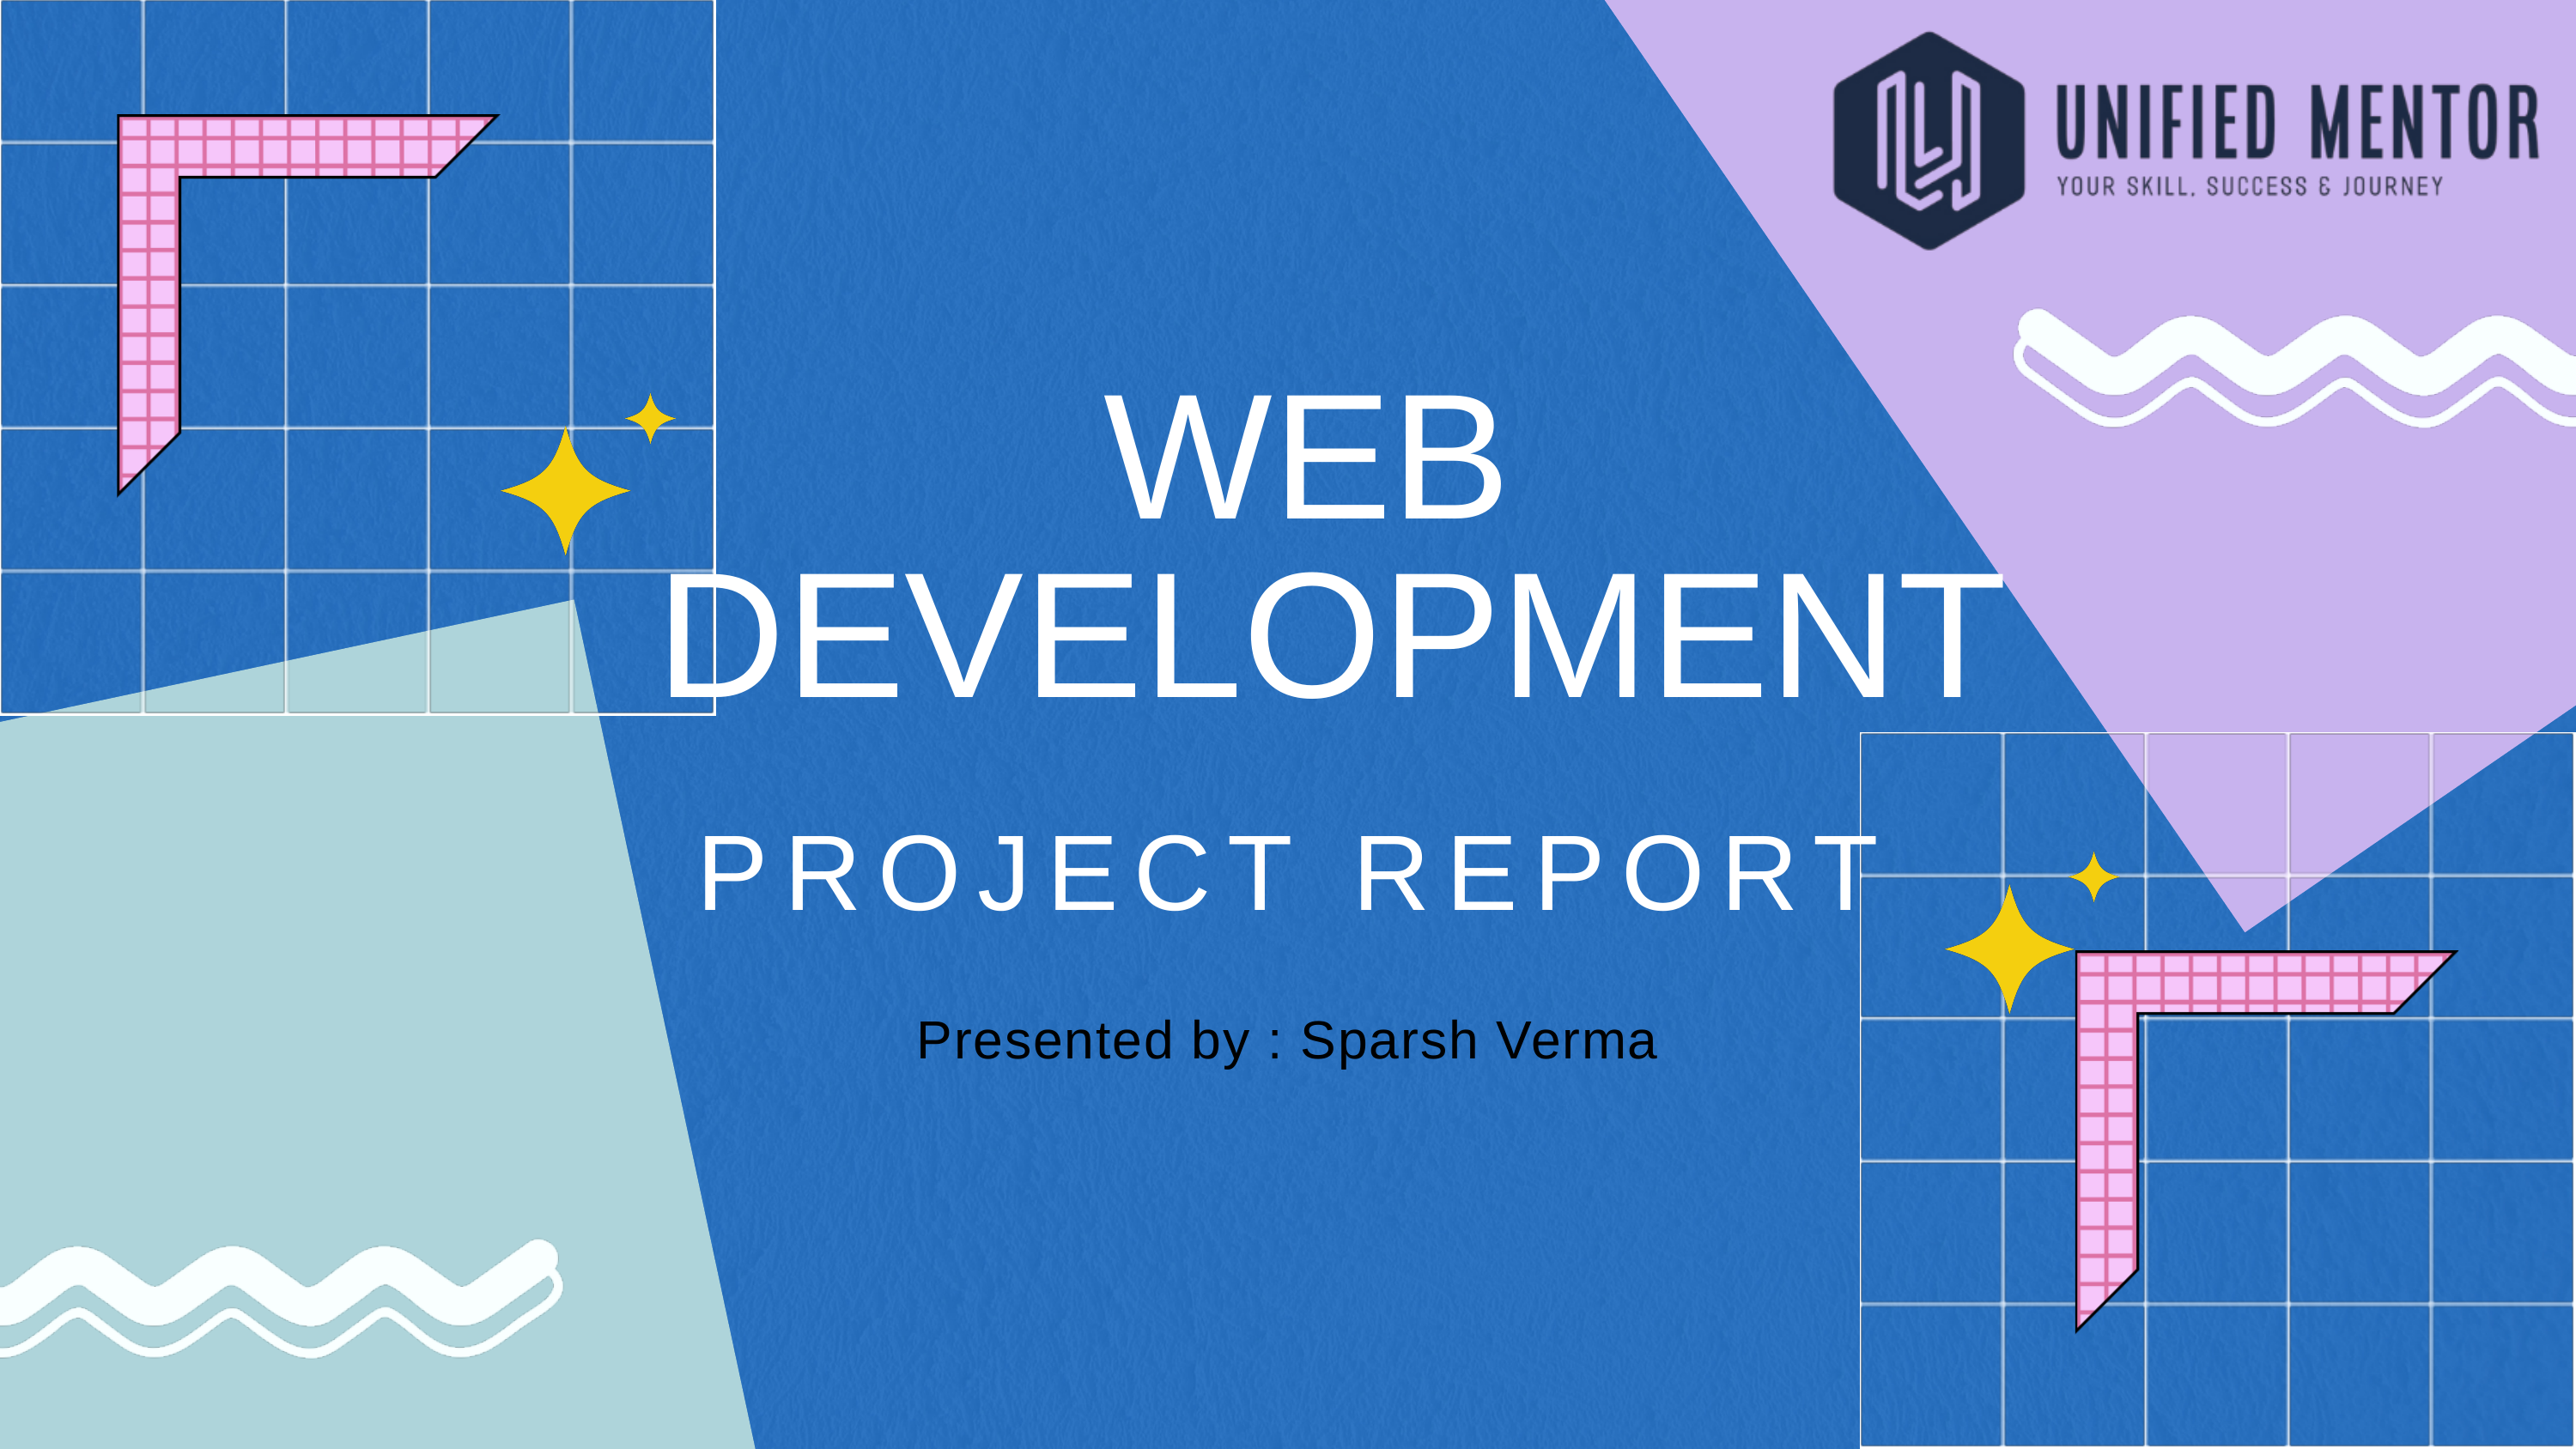

WEB
DEVELOPMENT

PROJECT REPORT

Presented by : Sparsh Verma